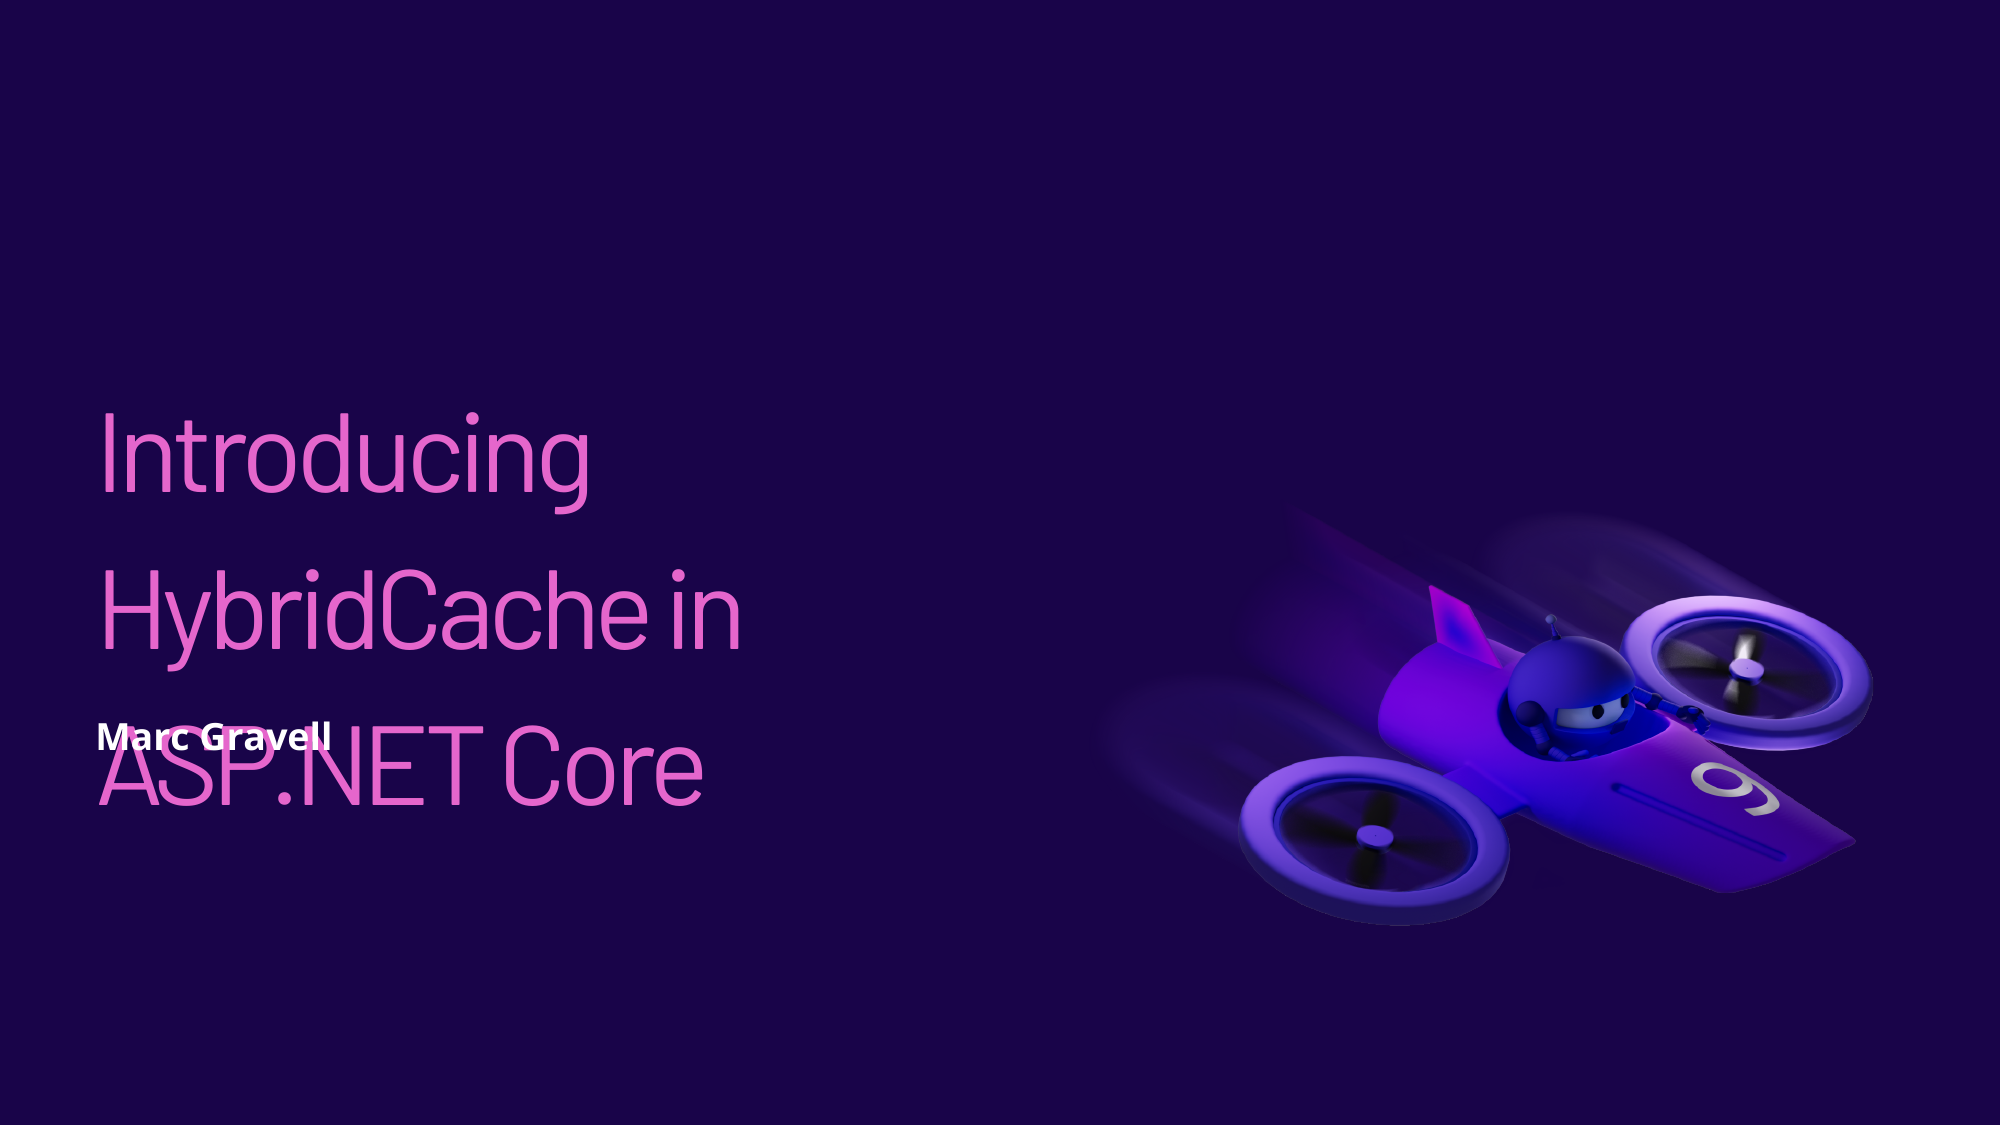

# Introducing HybridCache in ASP.NET Core
Marc Gravell